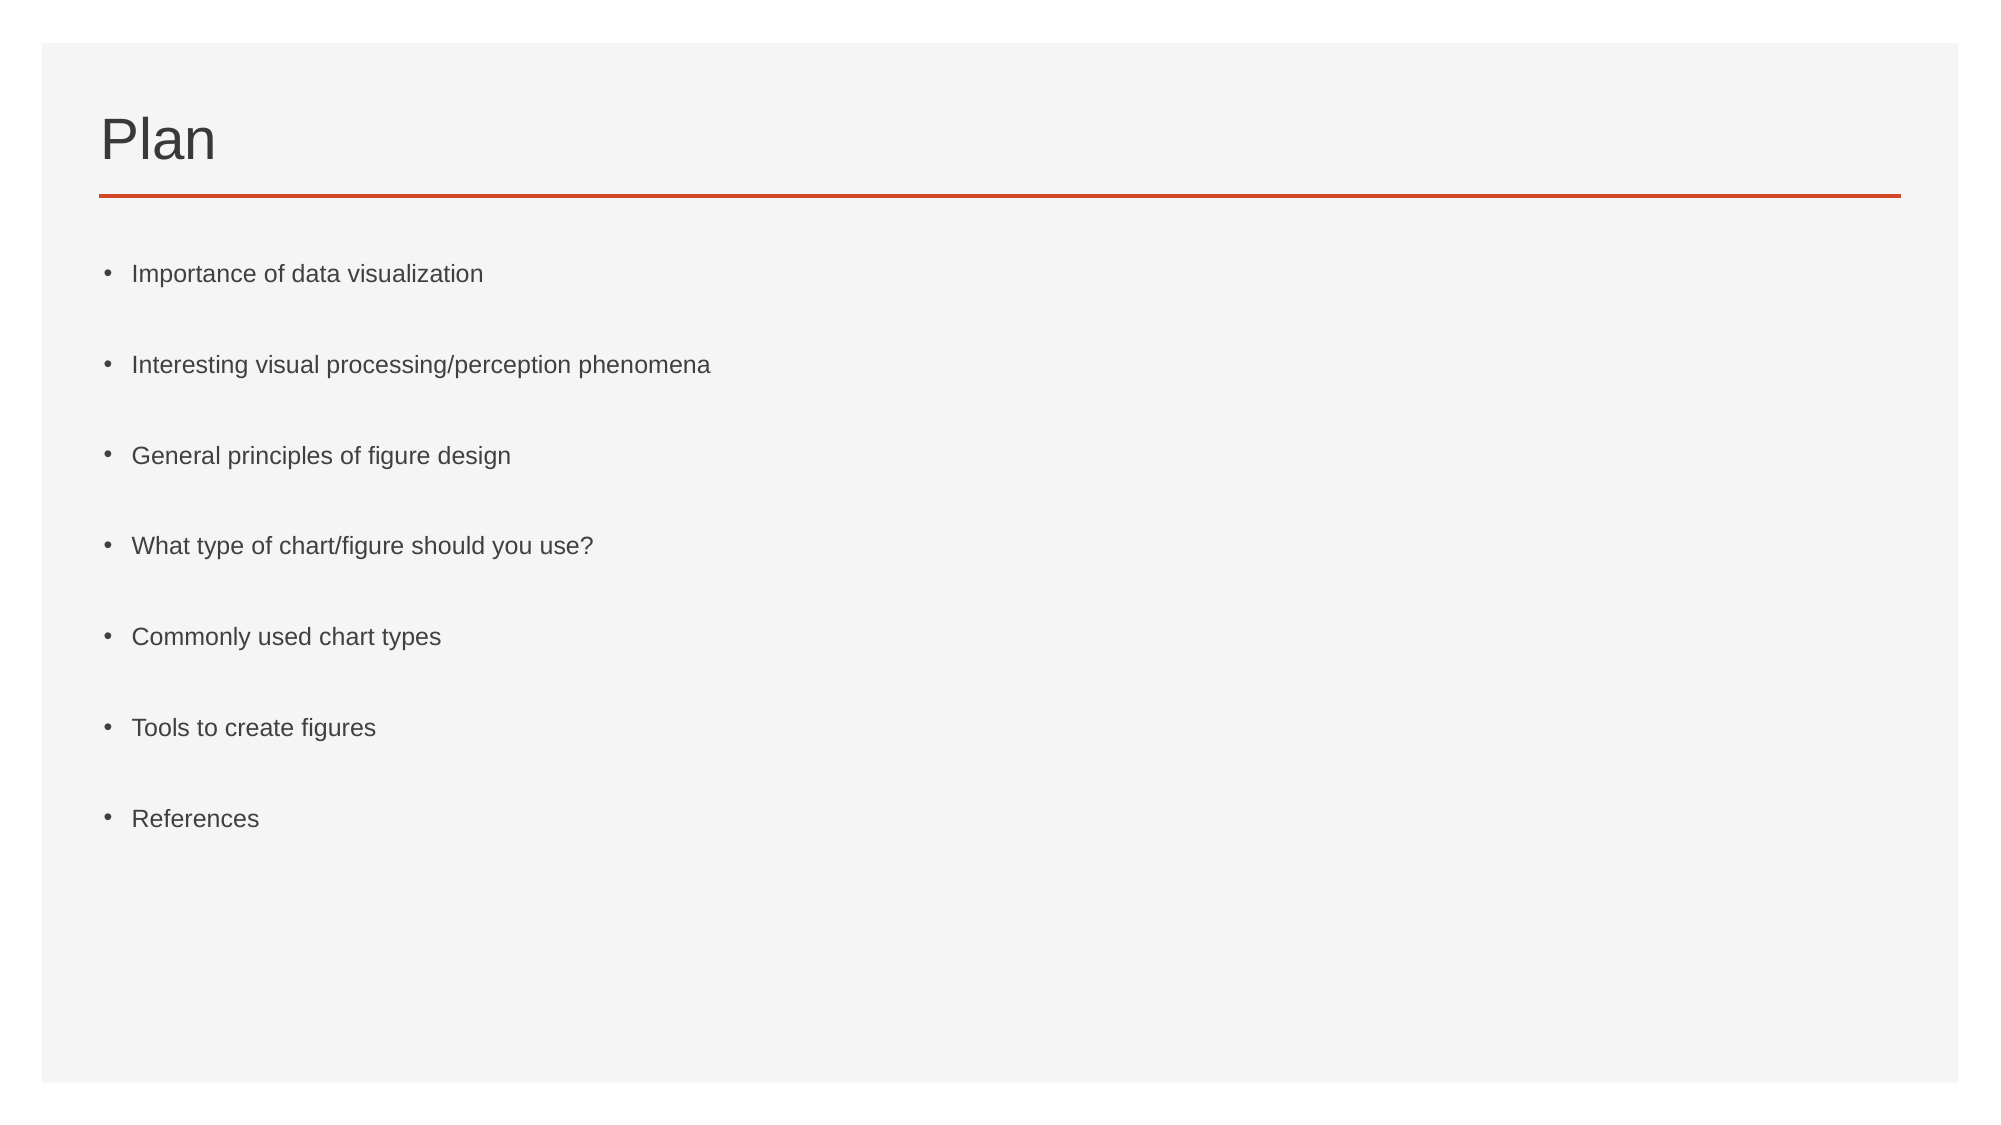

# Plan
Importance of data visualization
Interesting visual processing/perception phenomena
General principles of figure design
What type of chart/figure should you use?
Commonly used chart types
Tools to create figures
References